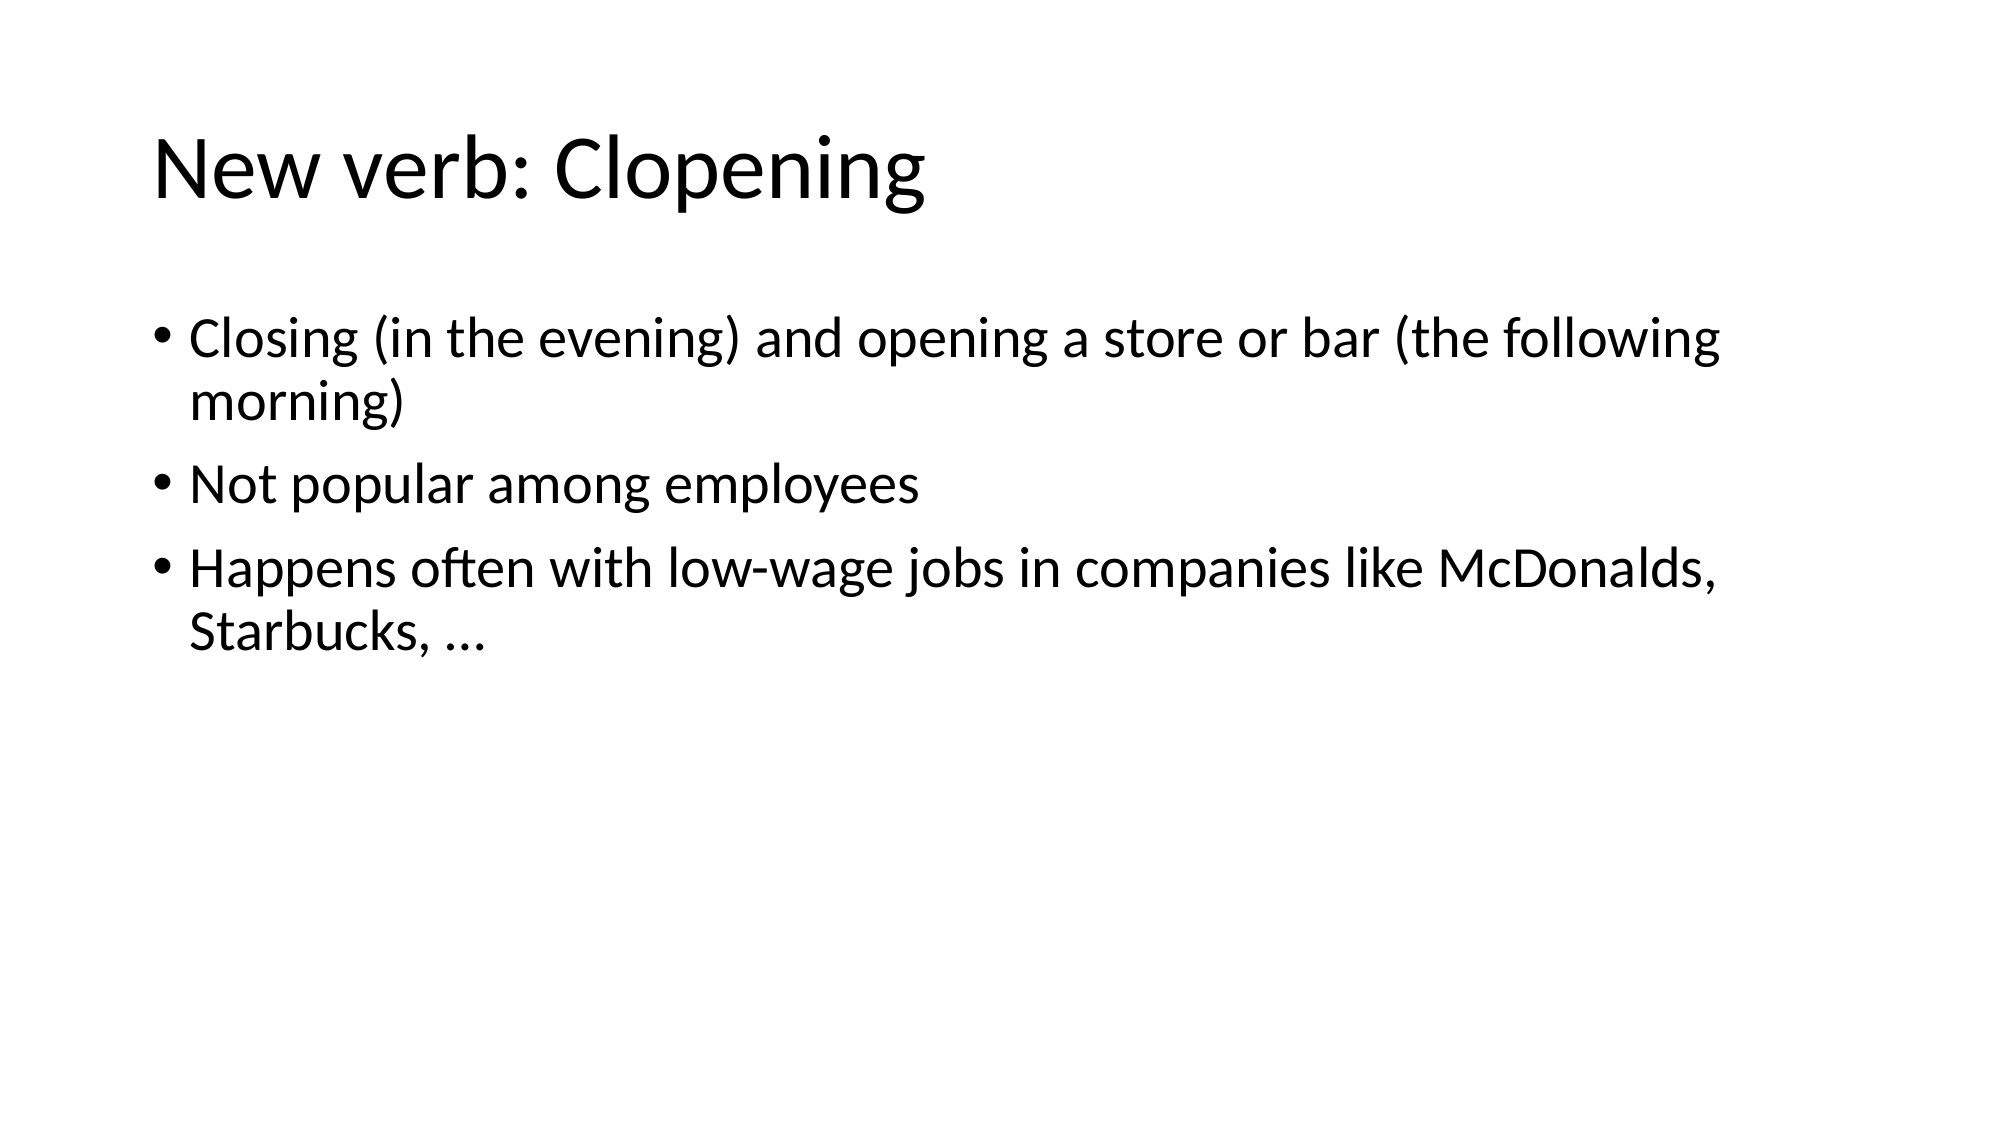

# New verb: Clopening
Closing (in the evening) and opening a store or bar (the following morning)
Not popular among employees
Happens often with low-wage jobs in companies like McDonalds, Starbucks, …